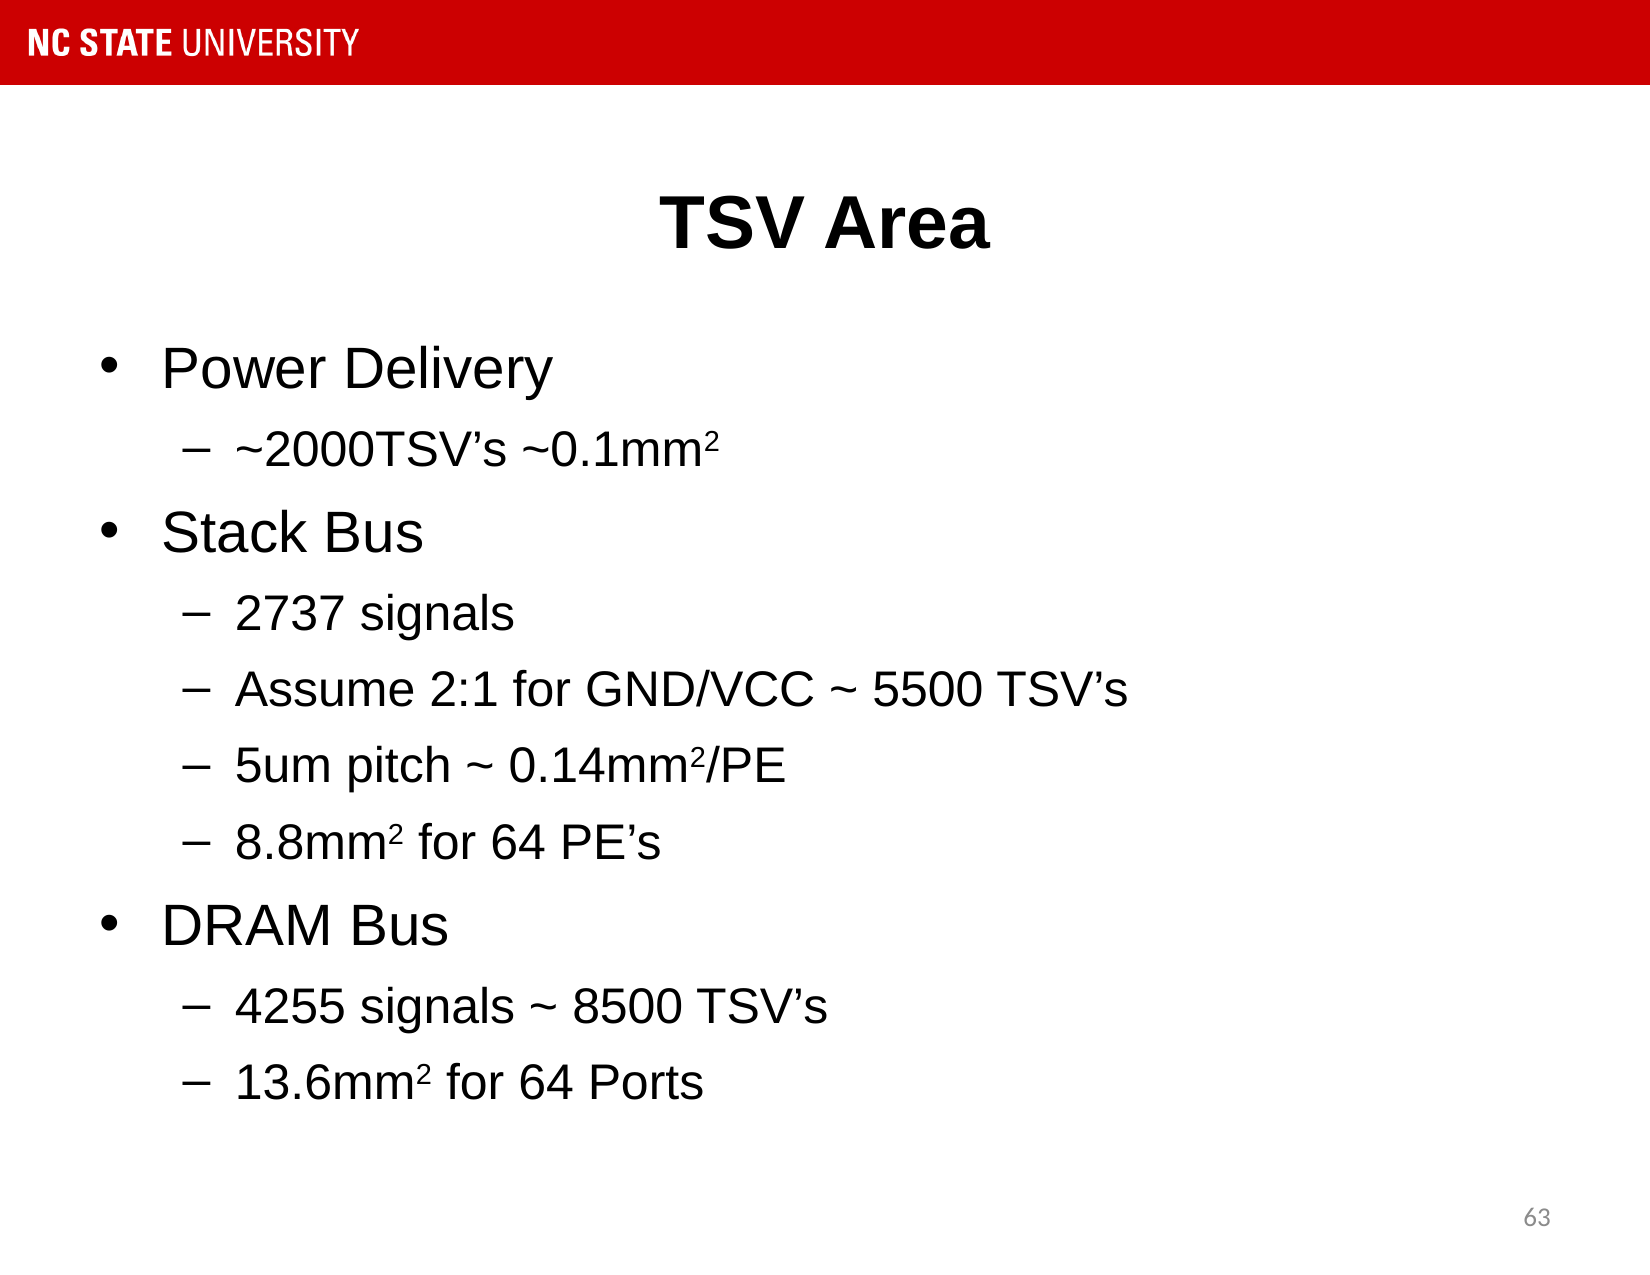

# TSV Area
Power Delivery
~2000TSV’s ~0.1mm2
Stack Bus
2737 signals
Assume 2:1 for GND/VCC ~ 5500 TSV’s
5um pitch ~ 0.14mm2/PE
8.8mm2 for 64 PE’s
DRAM Bus
4255 signals ~ 8500 TSV’s
13.6mm2 for 64 Ports

63